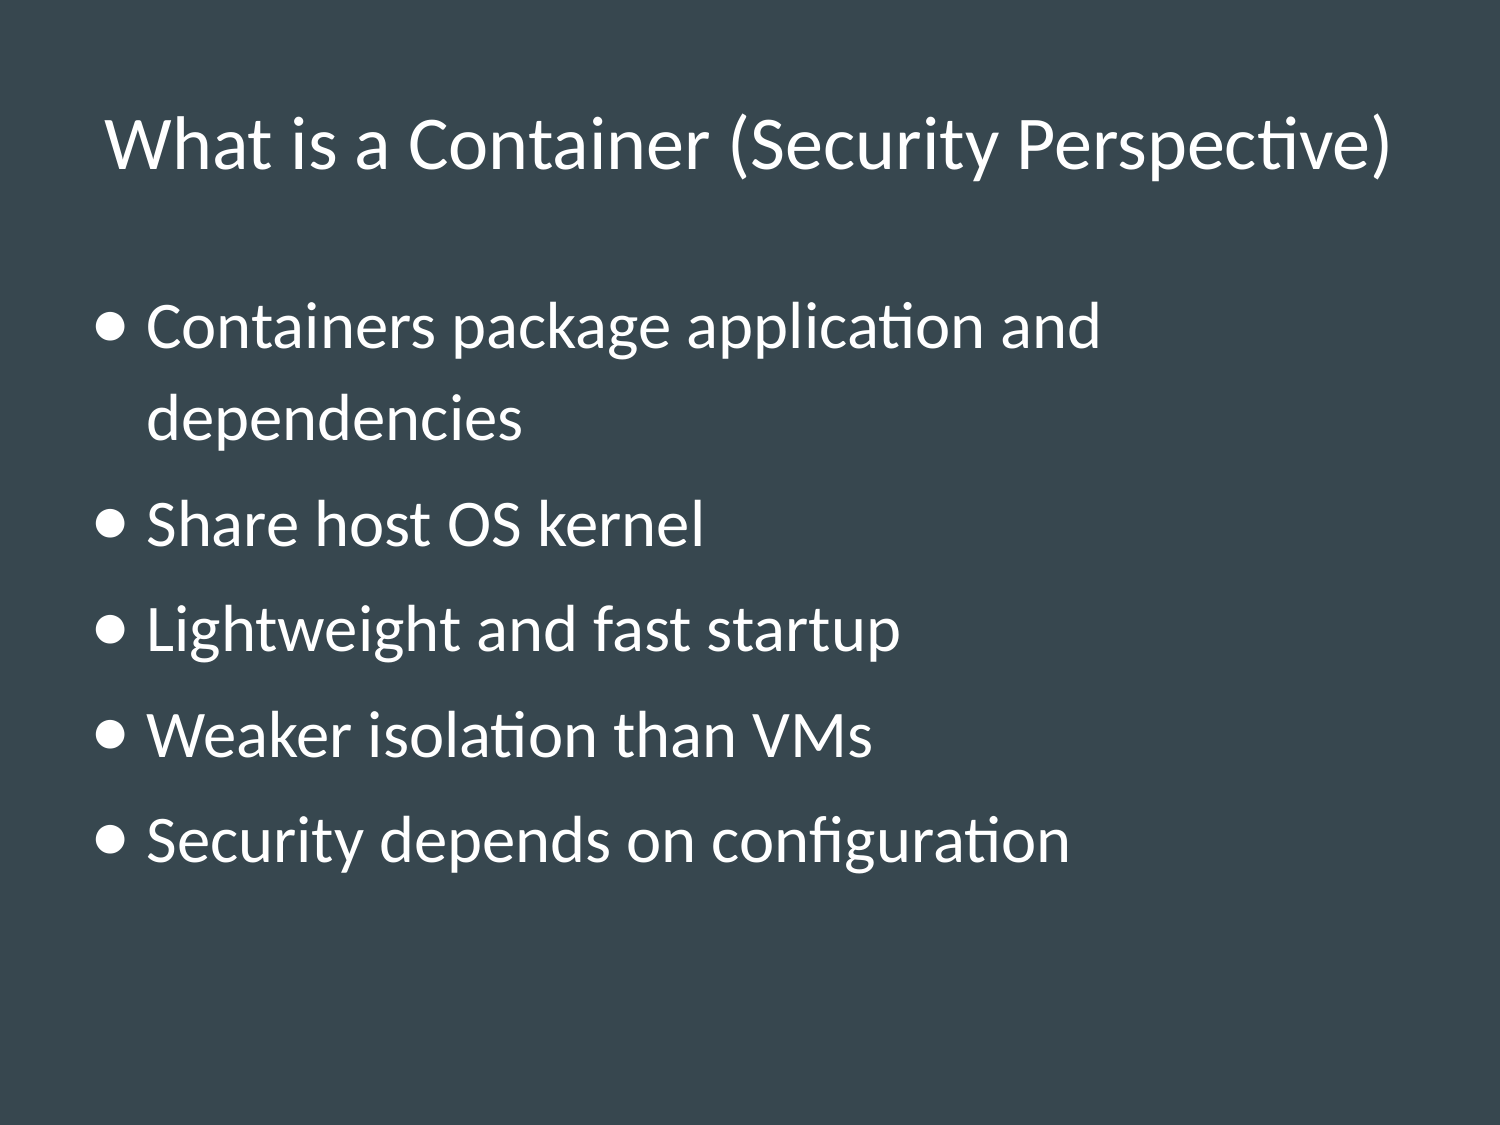

# What is a Container (Security Perspective)
Containers package application and dependencies
Share host OS kernel
Lightweight and fast startup
Weaker isolation than VMs
Security depends on configuration